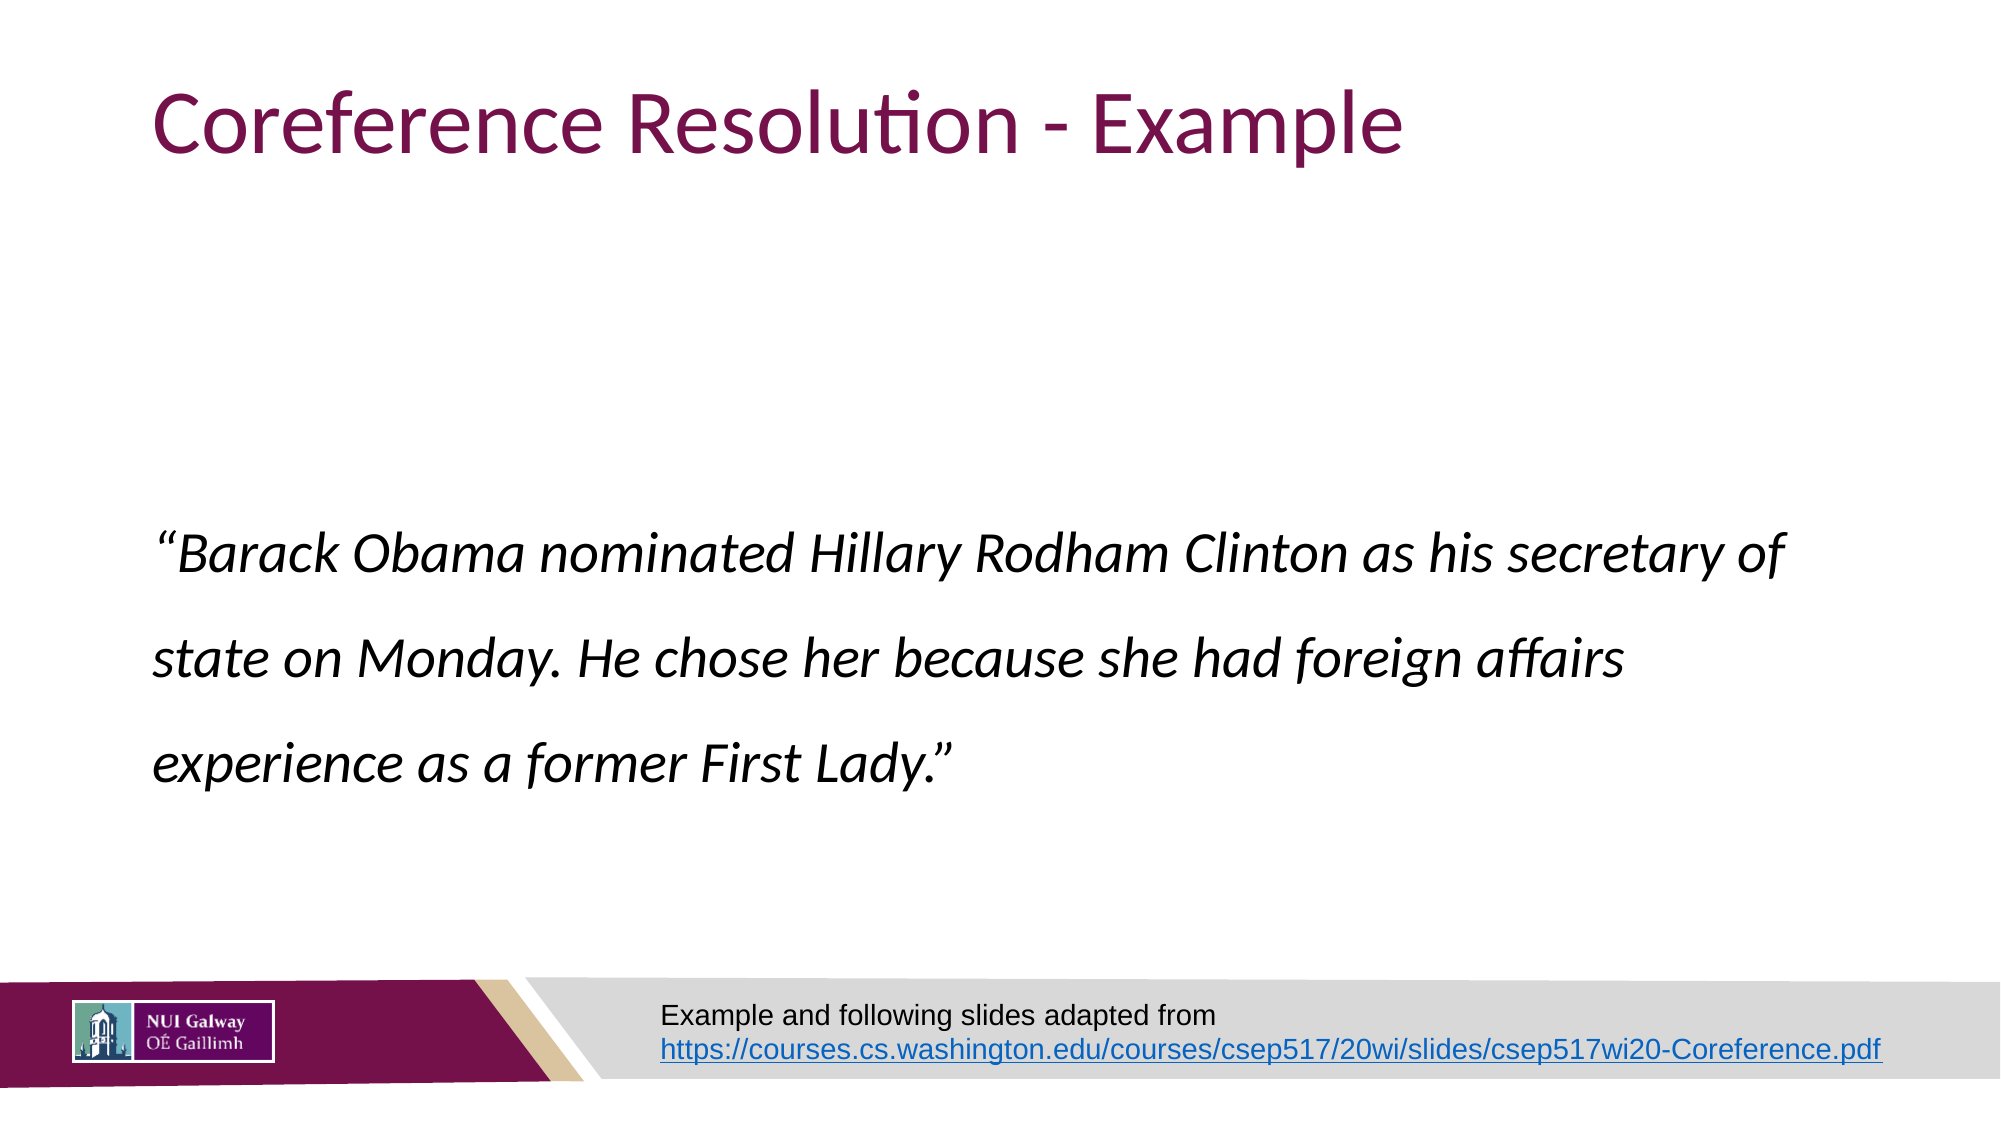

# Coreference Resolution - Example

“Barack Obama nominated Hillary Rodham Clinton as his secretary of state on Monday. He chose her because she had foreign affairs experience as a former First Lady.”

Example and following slides adapted from https://courses.cs.washington.edu/courses/csep517/20wi/slides/csep517wi20-Coreference.pdf